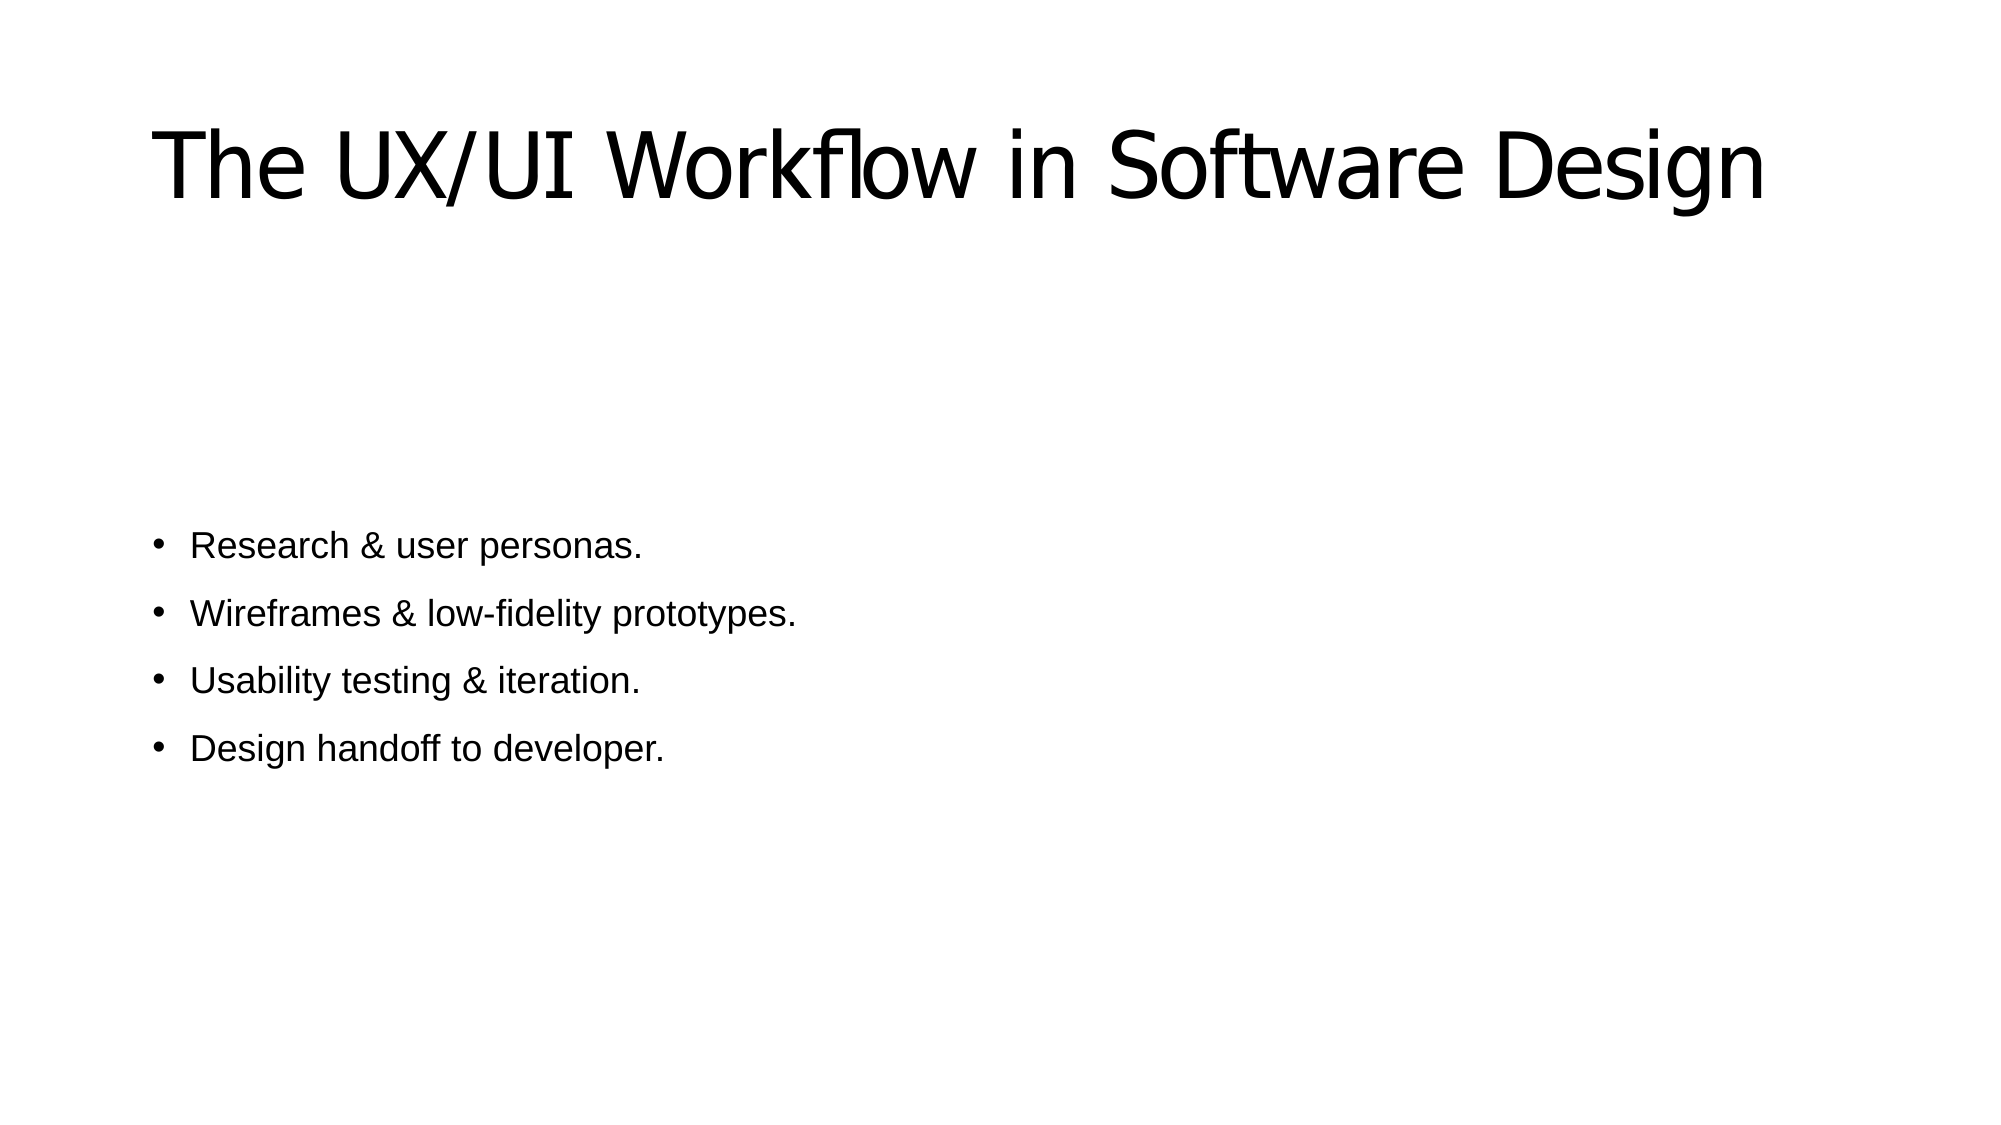

# The UX/UI Workflow in Software Design
Research & user personas.
Wireframes & low-fidelity prototypes.
Usability testing & iteration.
Design handoff to developer.